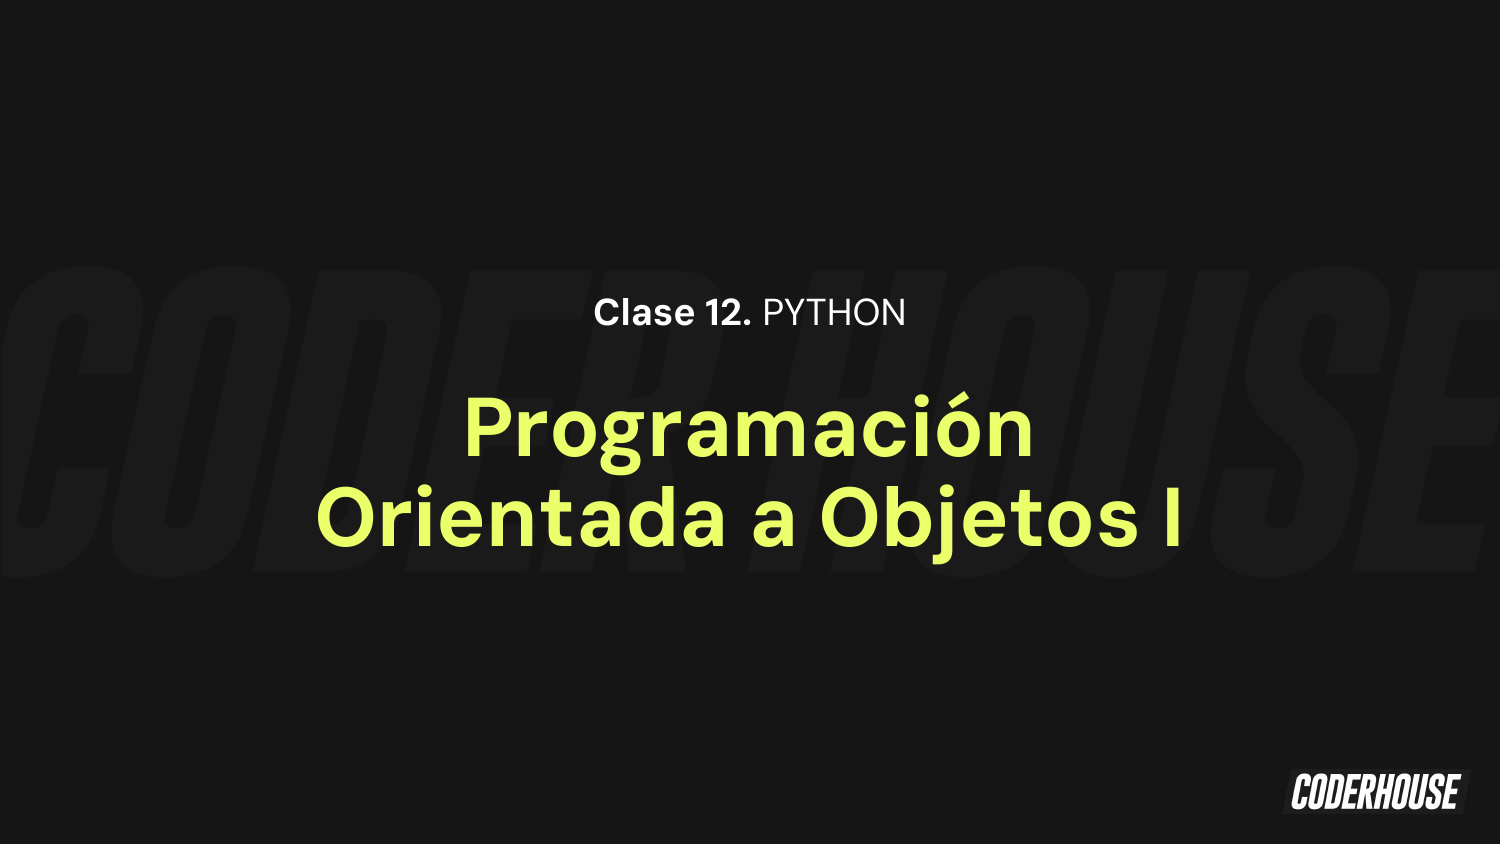

Clase 12. PYTHON
Programación Orientada a Objetos I